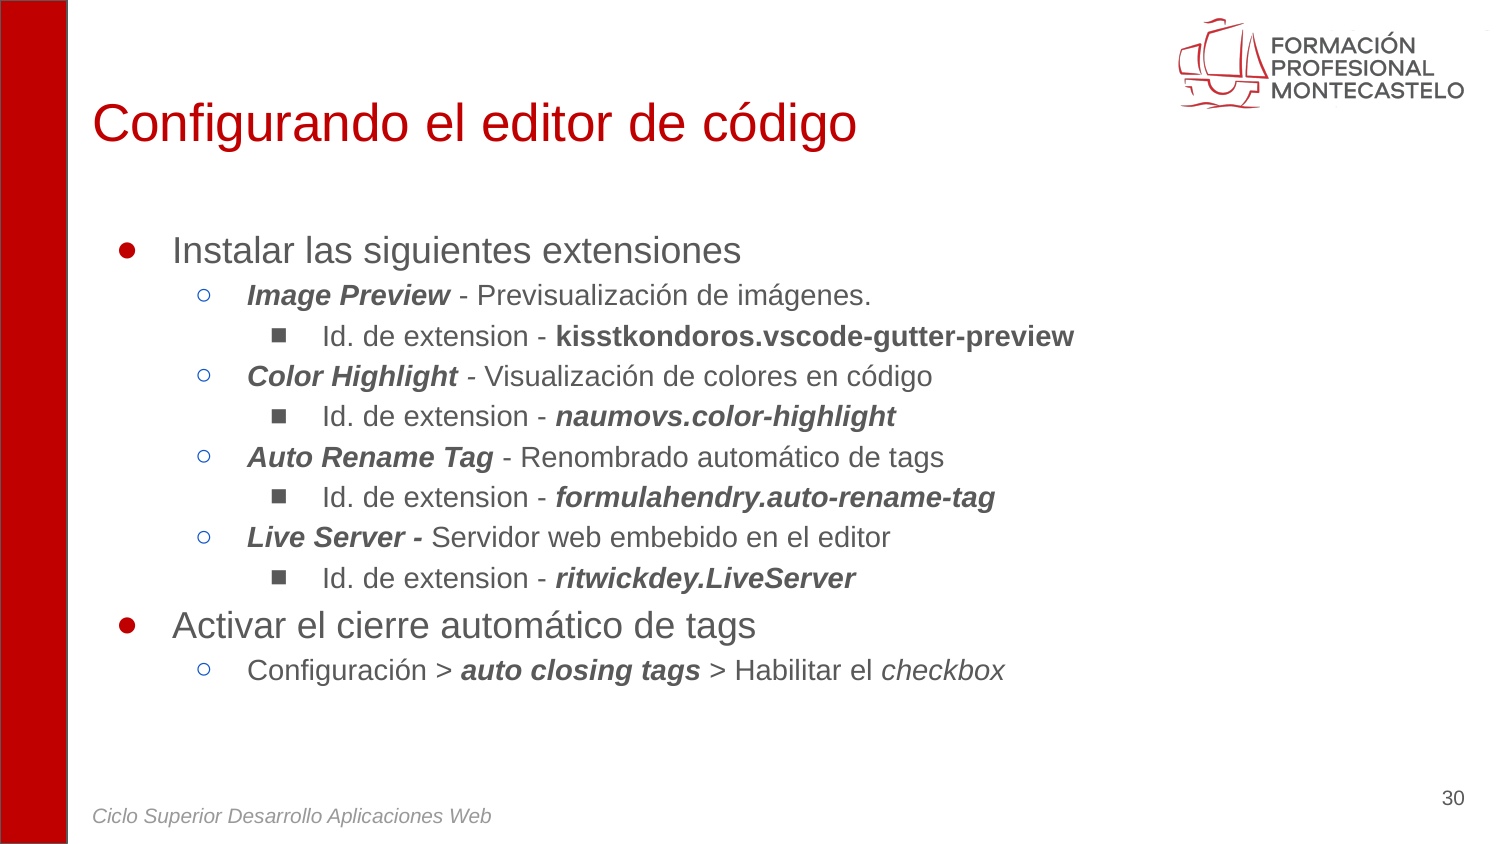

# Configurando el editor de código

Instalar las siguientes extensiones
Image Preview - Previsualización de imágenes.
Id. de extension - kisstkondoros.vscode-gutter-preview
Color Highlight - Visualización de colores en código
Id. de extension - naumovs.color-highlight
Auto Rename Tag - Renombrado automático de tags
Id. de extension - formulahendry.auto-rename-tag
Live Server - Servidor web embebido en el editor
Id. de extension - ritwickdey.LiveServer
Activar el cierre automático de tags
Configuración > auto closing tags > Habilitar el checkbox
30